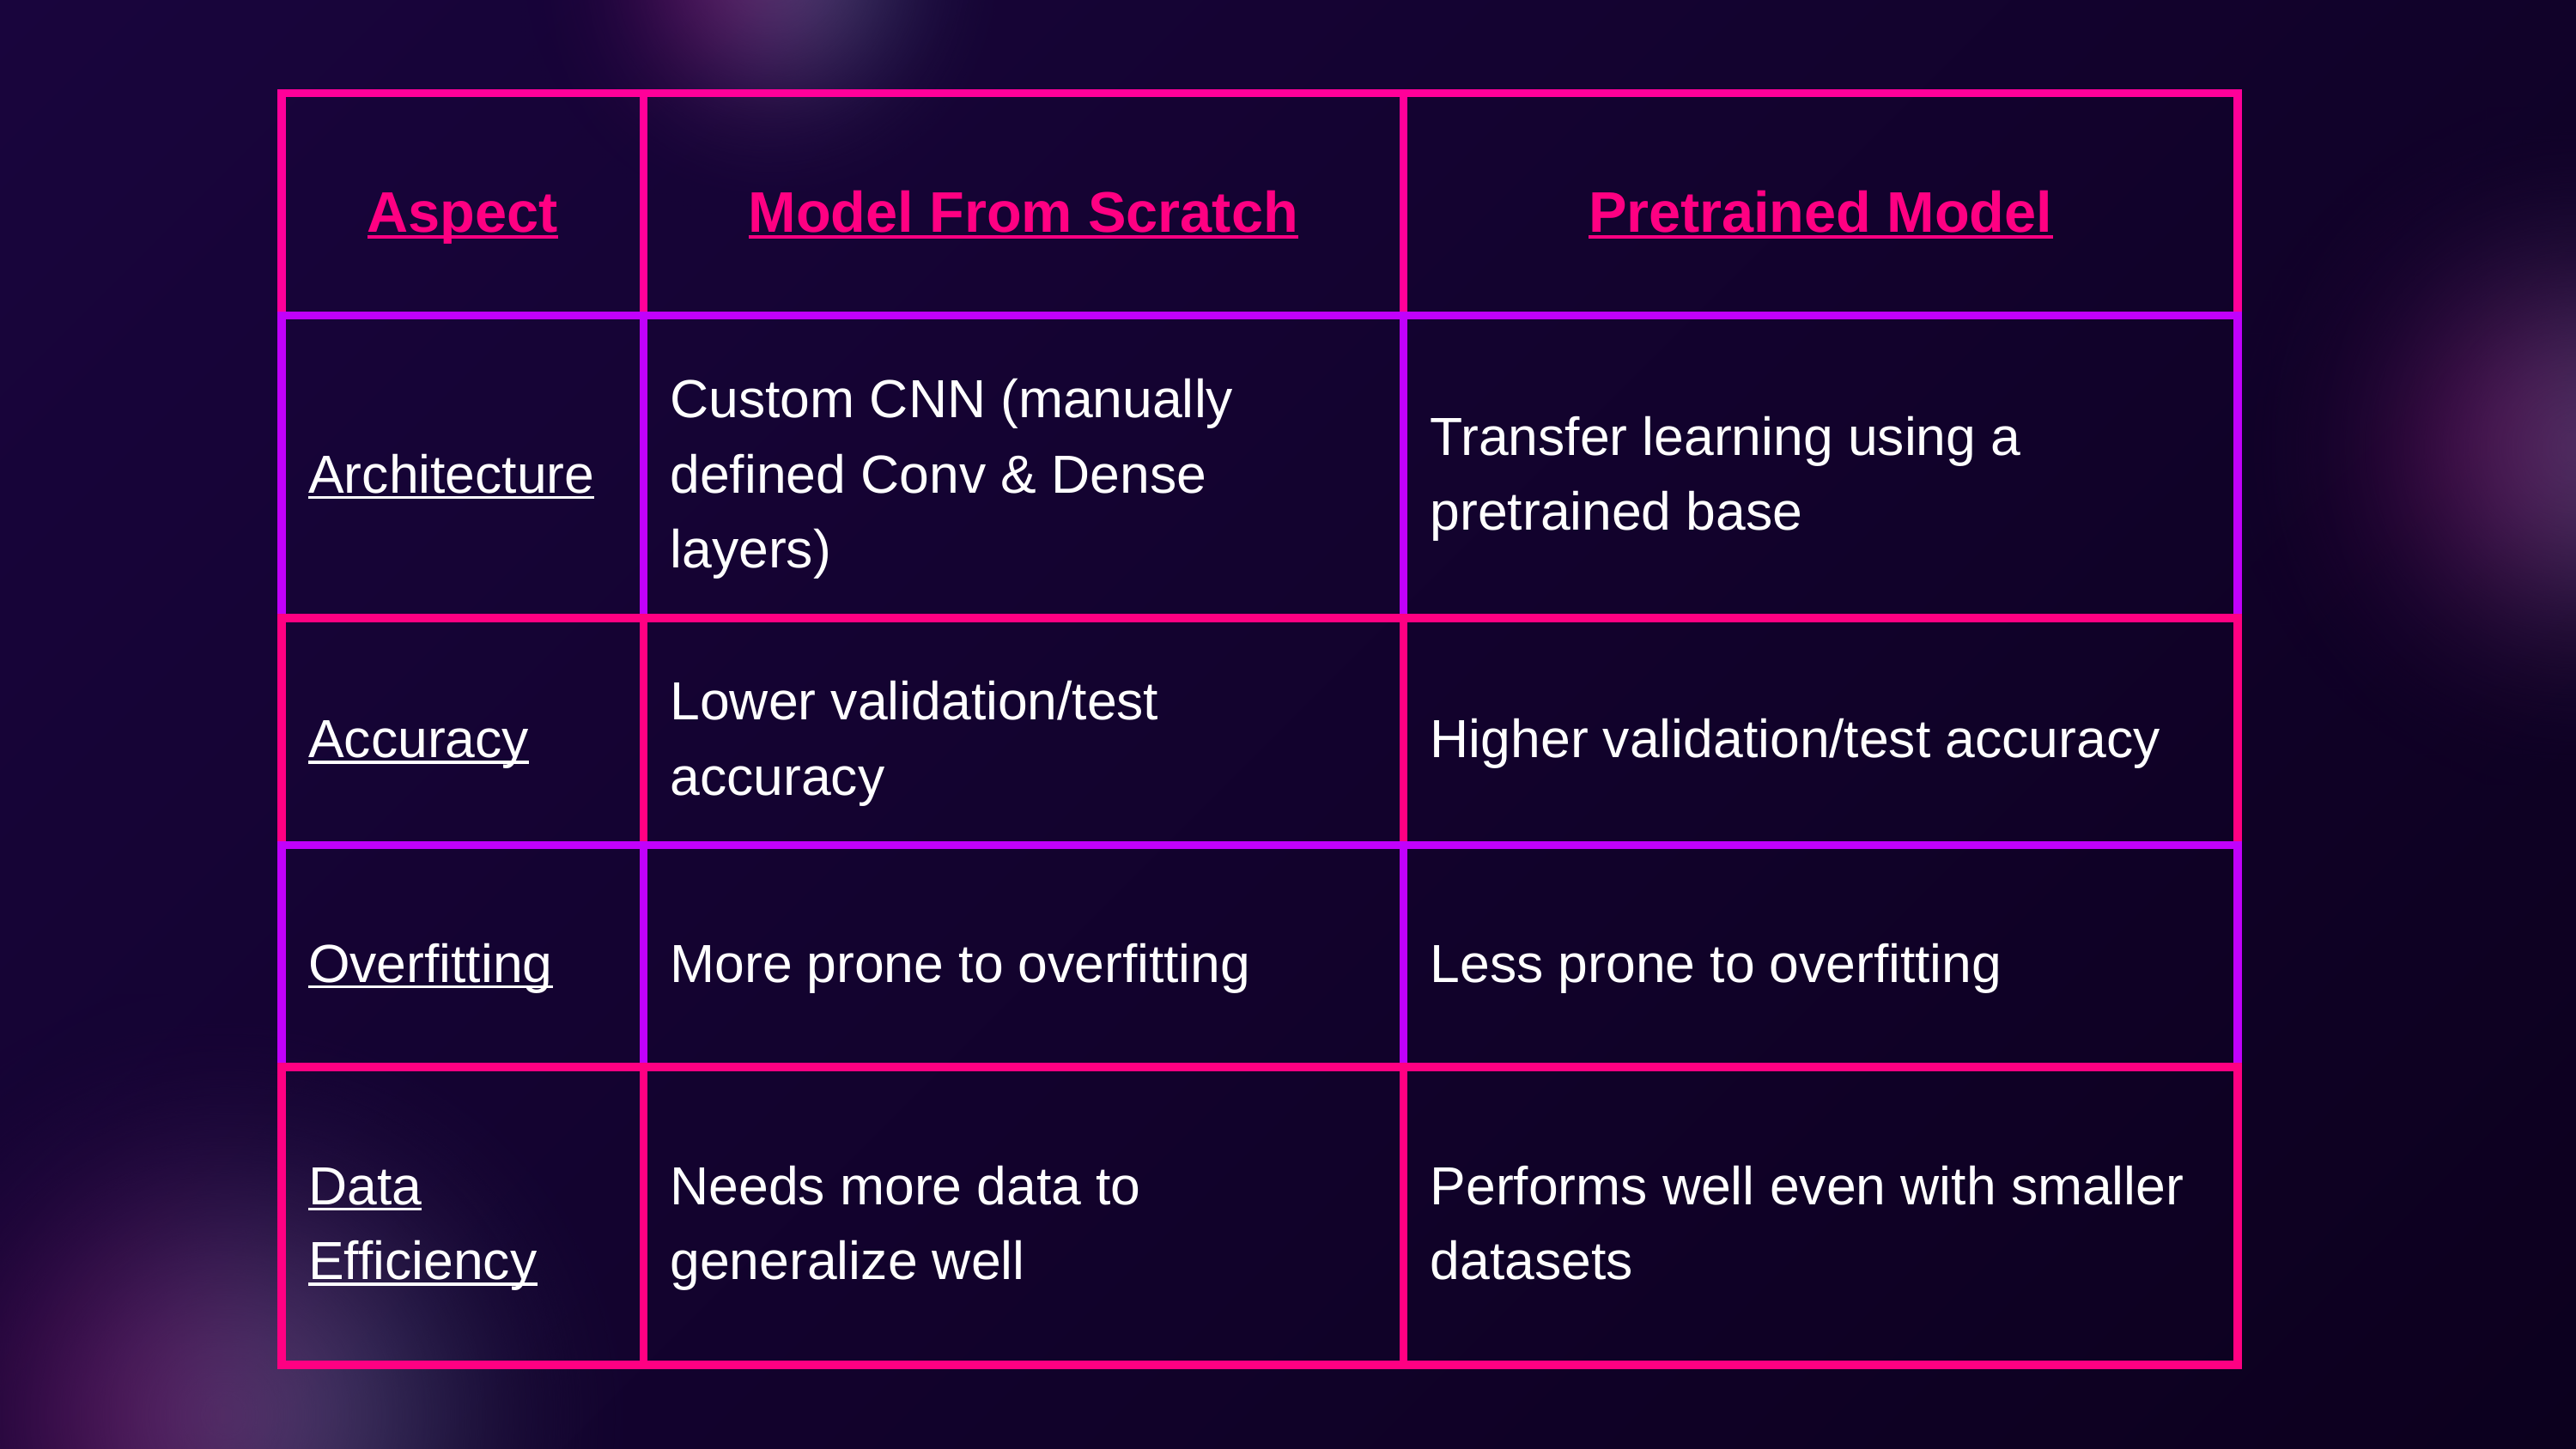

| Aspect | Model From Scratch | Pretrained Model |
| --- | --- | --- |
| Architecture | Custom CNN (manually defined Conv & Dense layers) | Transfer learning using a pretrained base |
| Accuracy | Lower validation/test accuracy | Higher validation/test accuracy |
| Overfitting | More prone to overfitting | Less prone to overfitting |
| Data Efficiency | Needs more data to generalize well | Performs well even with smaller datasets |